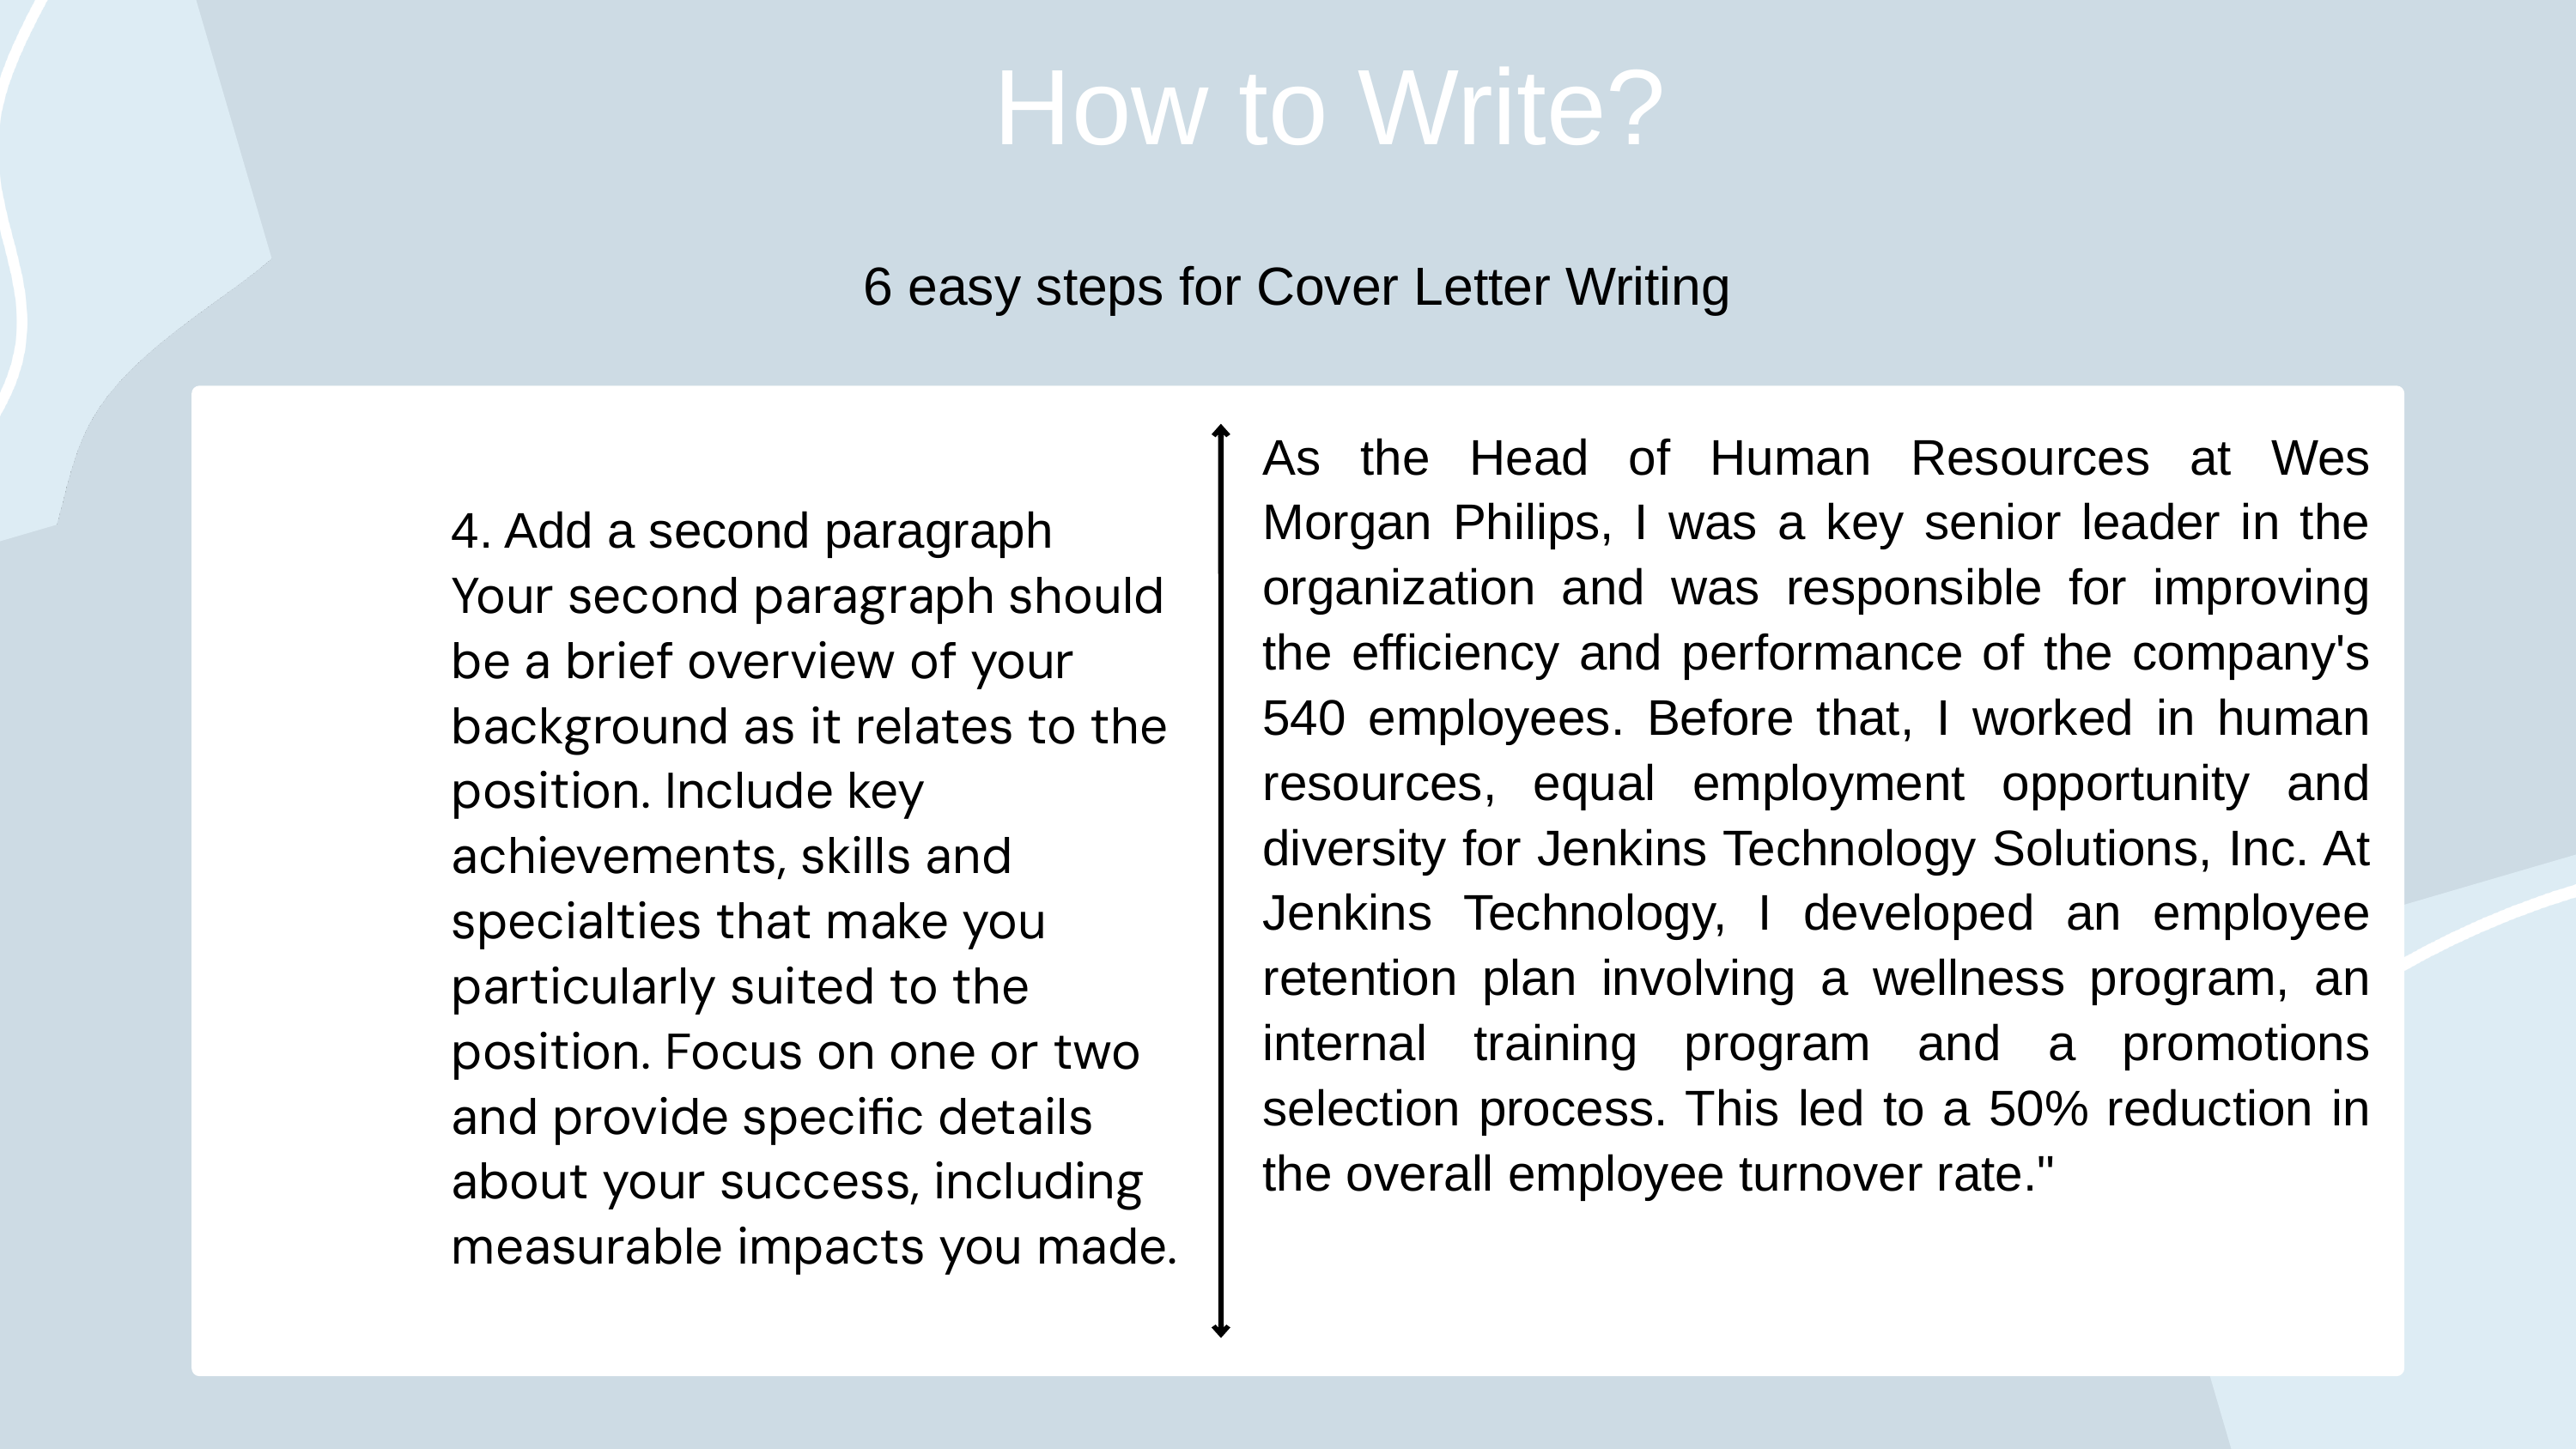

How to Write?
6 easy steps for Cover Letter Writing

As the Head of Human Resources at Wes Morgan Philips, I was a key senior leader in the organization and was responsible for improving the efficiency and performance of the company's 540 employees. Before that, I worked in human resources, equal employment opportunity and diversity for Jenkins Technology Solutions, Inc. At Jenkins Technology, I developed an employee retention plan involving a wellness program, an internal training program and a promotions selection process. This led to a 50% reduction in the overall employee turnover rate."

4
4. Add a second paragraph
Your second paragraph should be a brief overview of your background as it relates to the position. Include key achievements, skills and specialties that make you particularly suited to the position. Focus on one or two and provide specific details about your success, including measurable impacts you made.